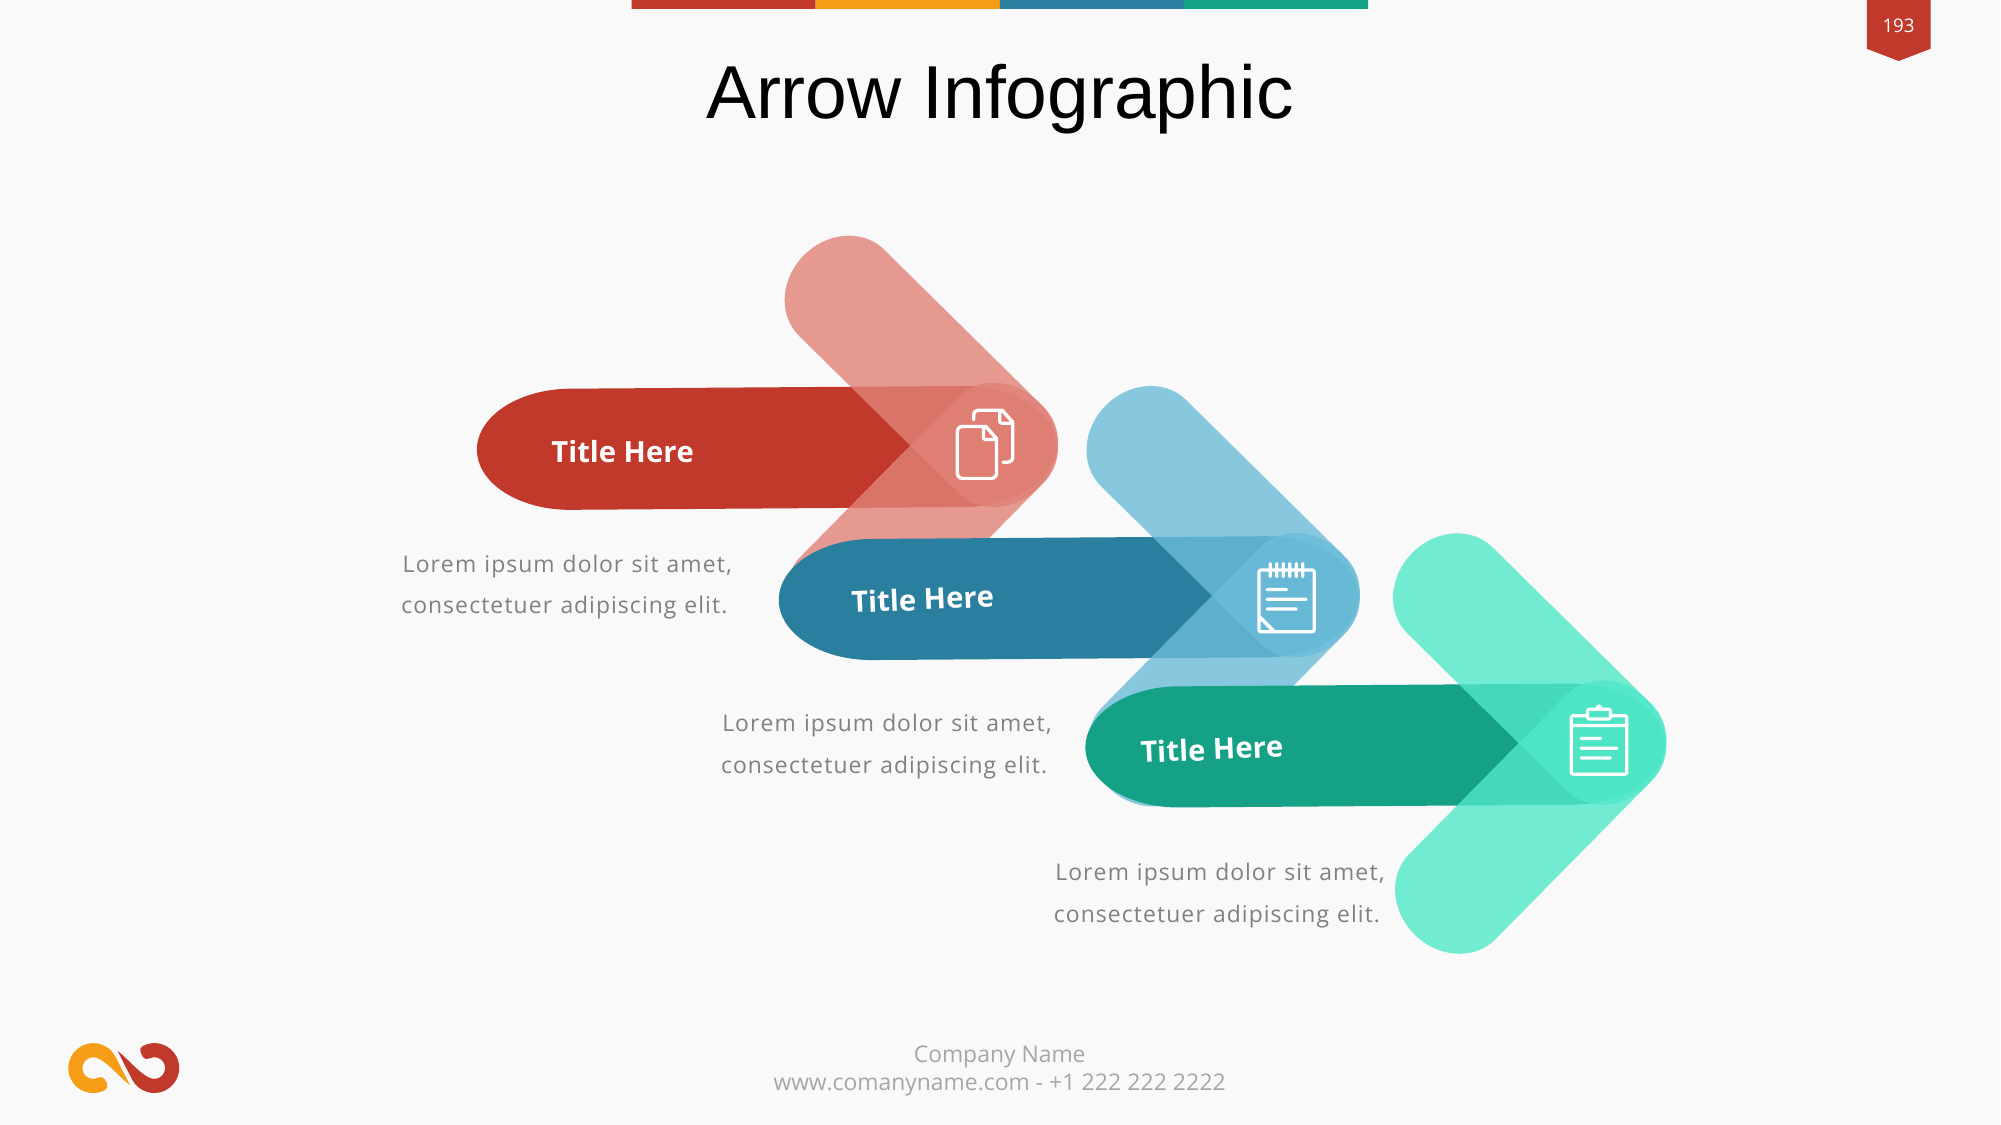

Arrow Infographic

Title Here

Lorem ipsum dolor sit amet, consectetuer adipiscing elit.

Title Here

Lorem ipsum dolor sit amet, consectetuer adipiscing elit.

Title Here

Lorem ipsum dolor sit amet, consectetuer adipiscing elit.